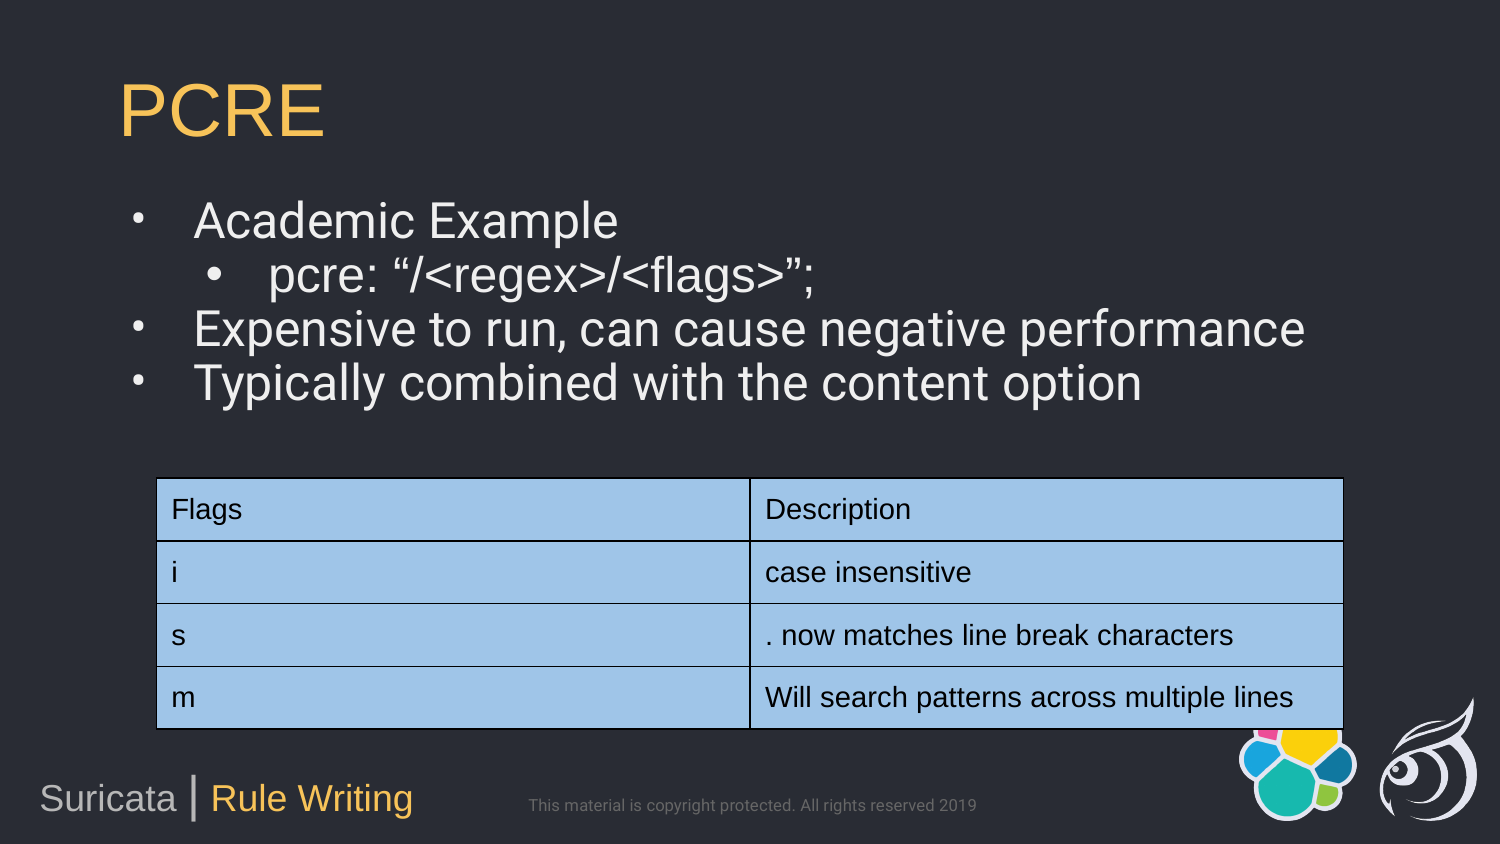

# PCRE
Academic Example
pcre: “/<regex>/<flags>”;
Expensive to run, can cause negative performance
Typically combined with the content option

| Flags | Description |
| --- | --- |
| i | case insensitive |
| s | . now matches line break characters |
| m | Will search patterns across multiple lines |